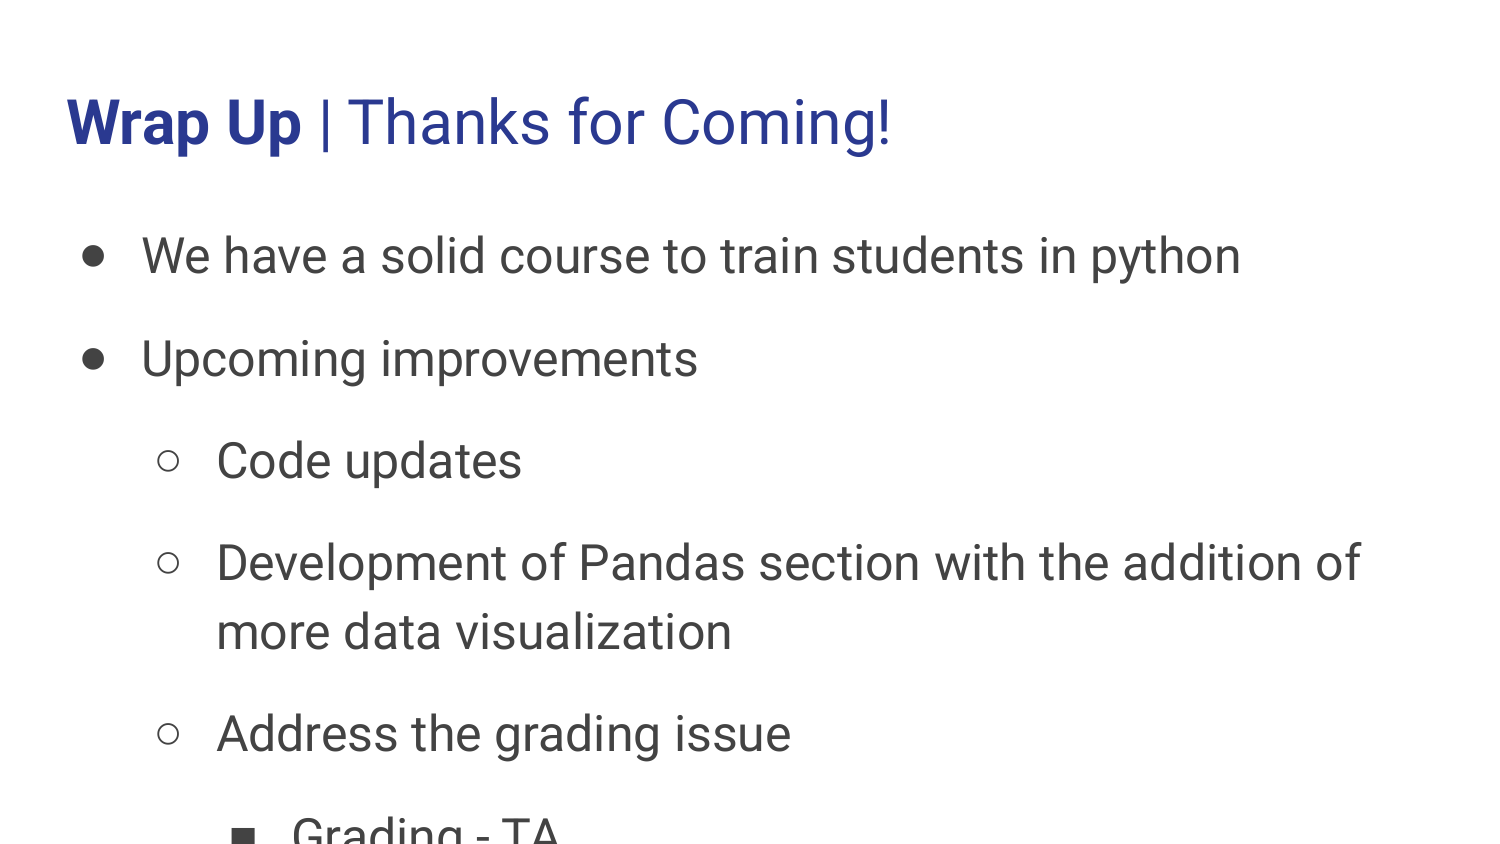

# Wrap Up | Thanks for Coming!
We have a solid course to train students in python
Upcoming improvements
Code updates
Development of Pandas section with the addition of more data visualization
Address the grading issue
Grading - TA
Automated grading and distribution (NBgrader)